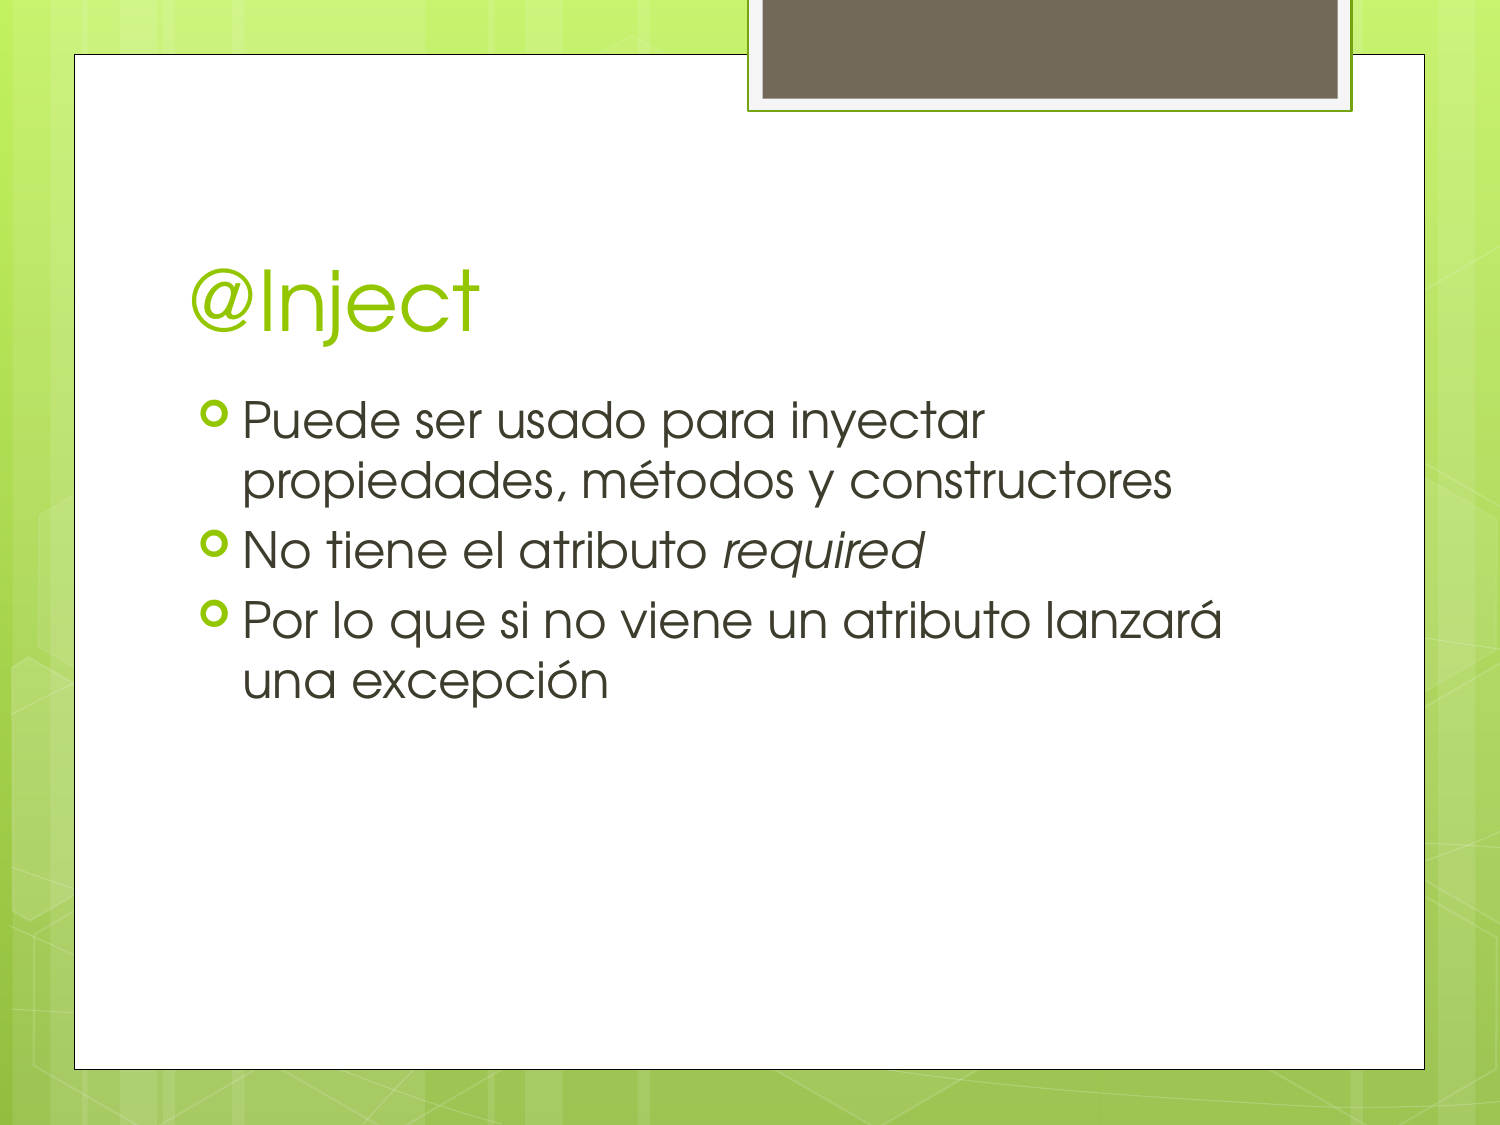

# @Inject
Puede ser usado para inyectar propiedades, métodos y constructores
No tiene el atributo required
Por lo que si no viene un atributo lanzará una excepción